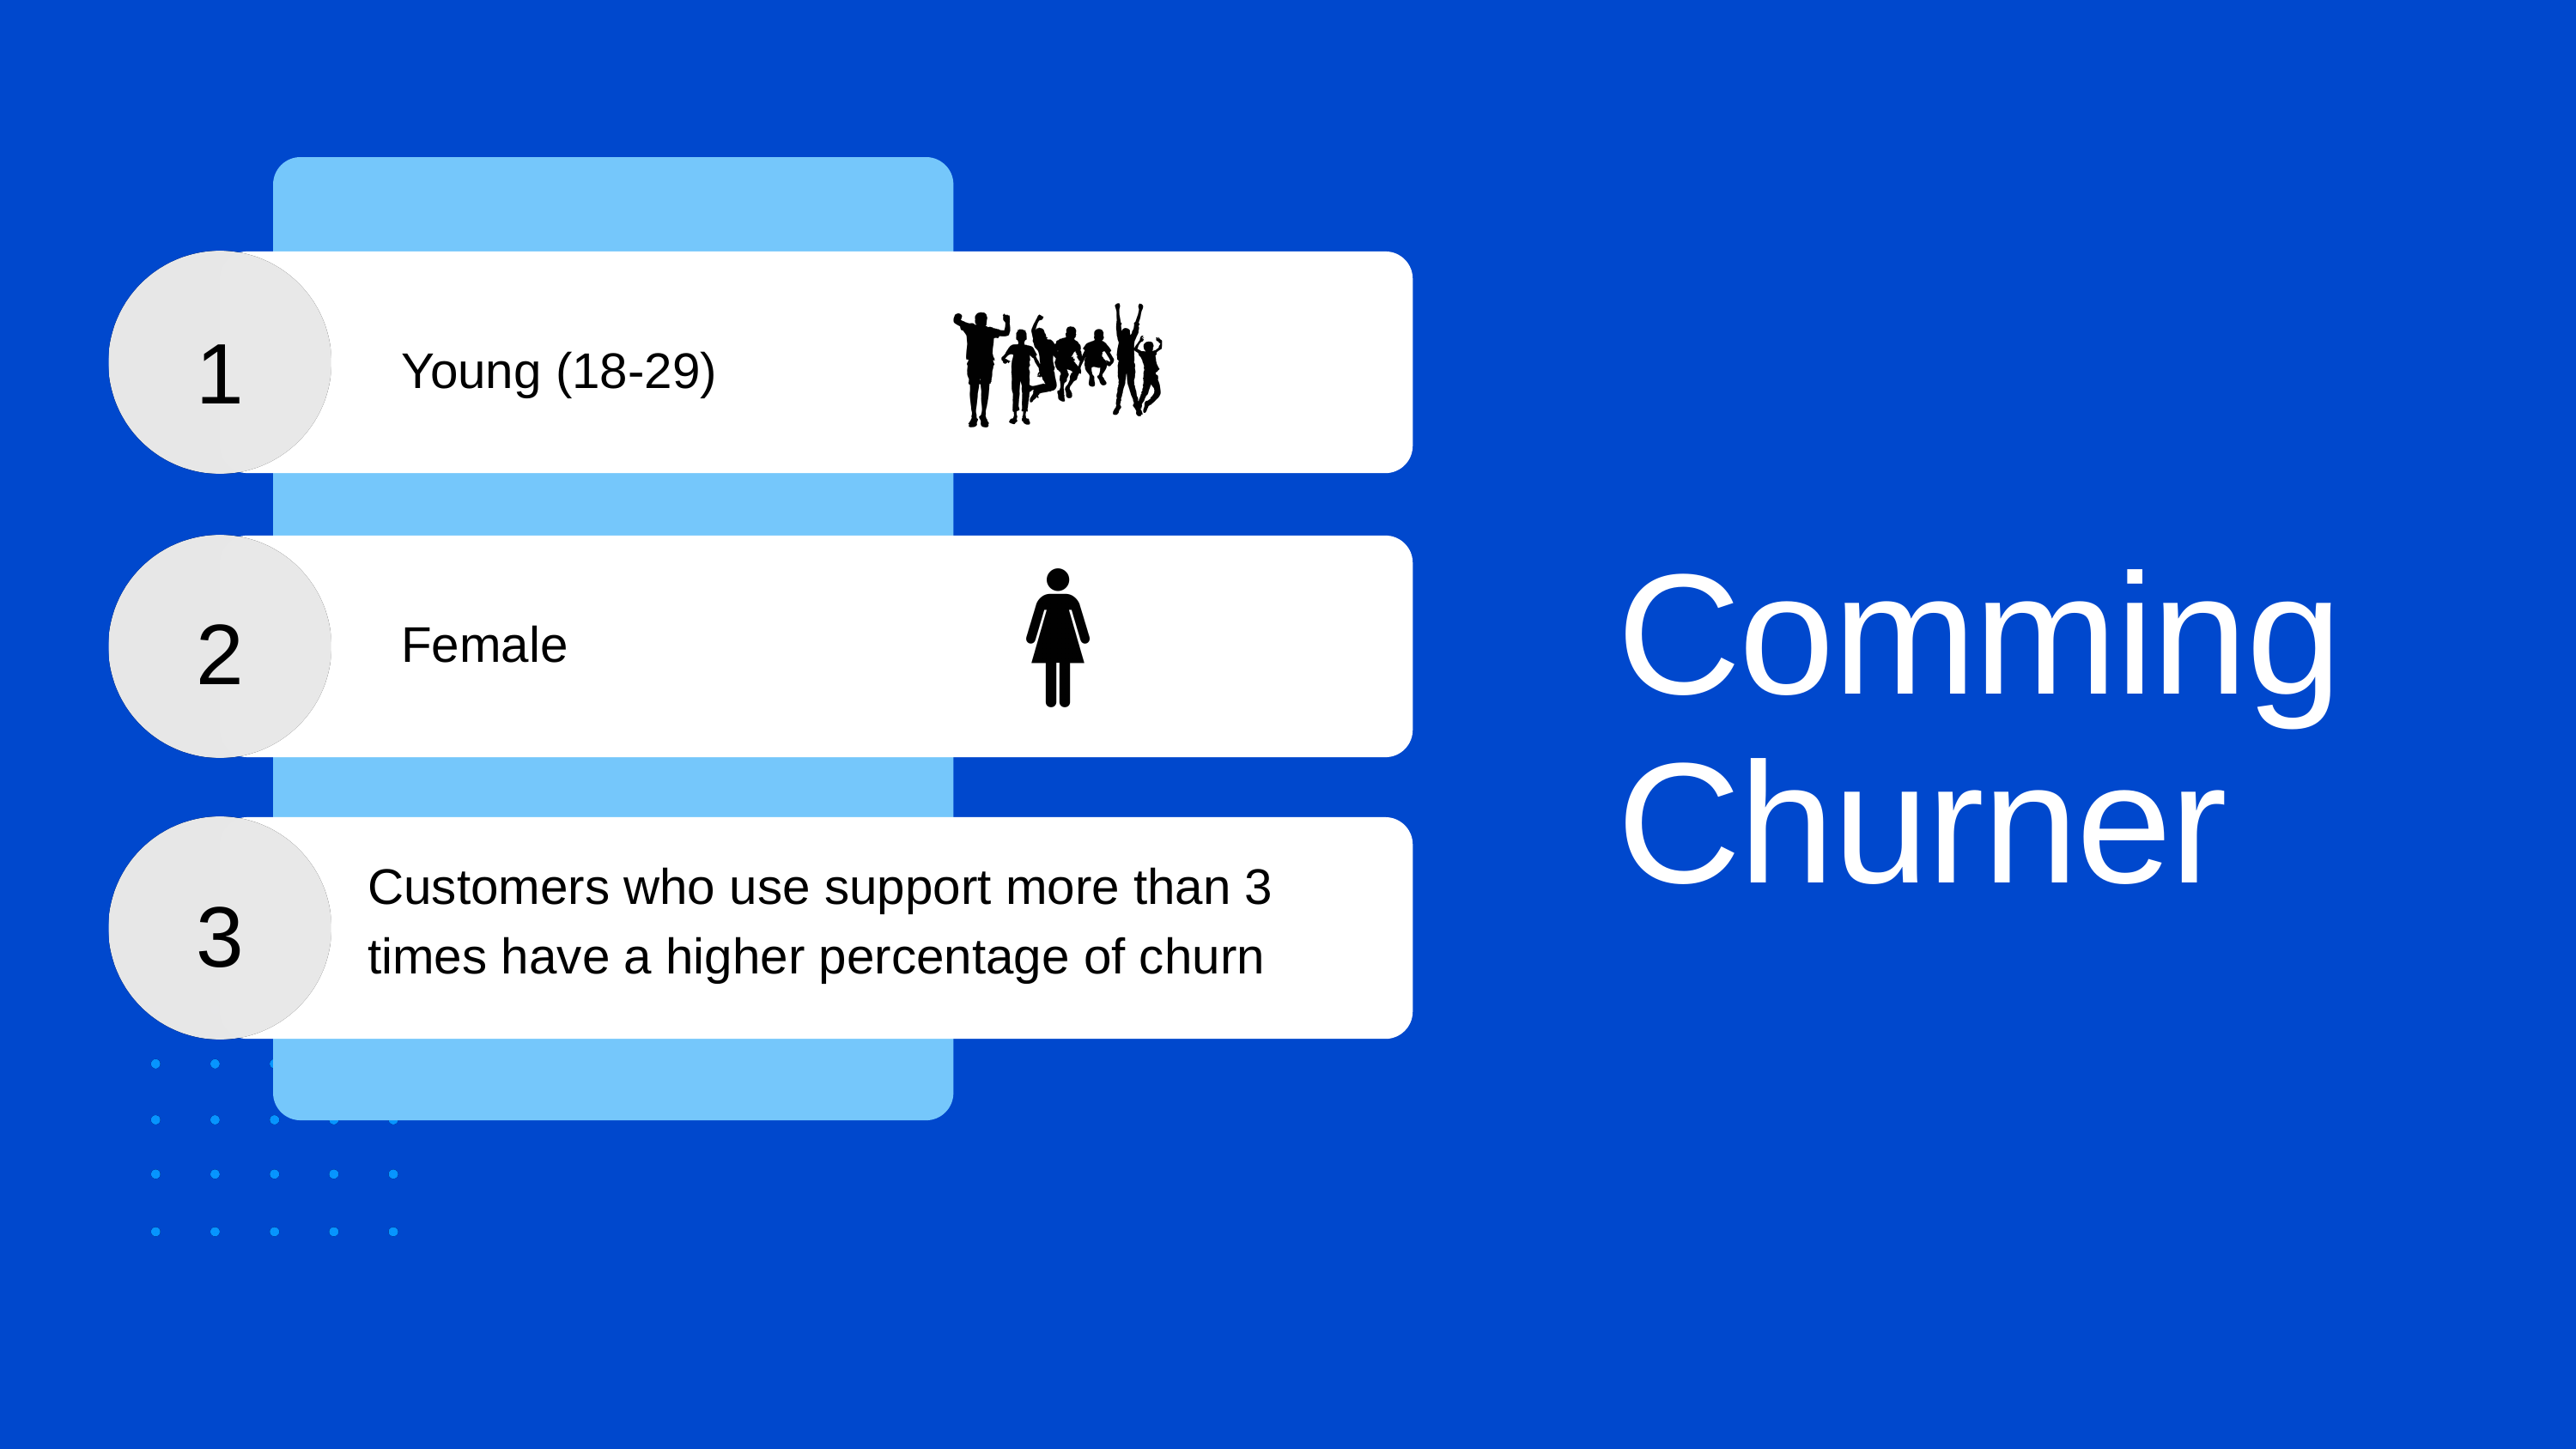

1

Young (18-29)

Comming Churner

2
Female

Customers who use support more than 3 times have a higher percentage of churn
3